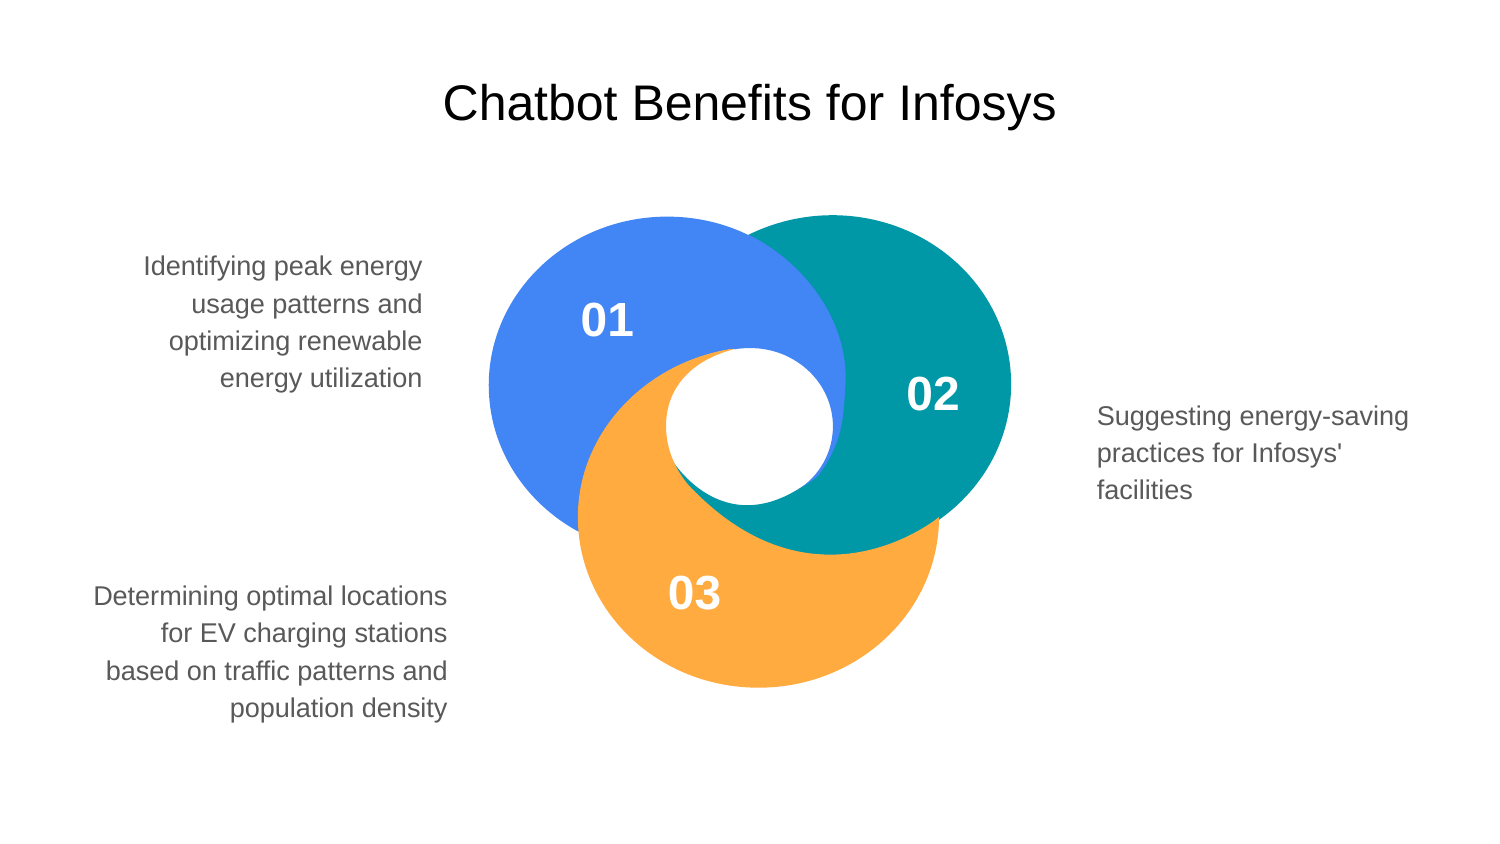

# Chatbot Benefits for Infosys
Identifying peak energy usage patterns and optimizing renewable energy utilization
Suggesting energy-saving practices for Infosys' facilities
Determining optimal locations for EV charging stations based on traffic patterns and population density